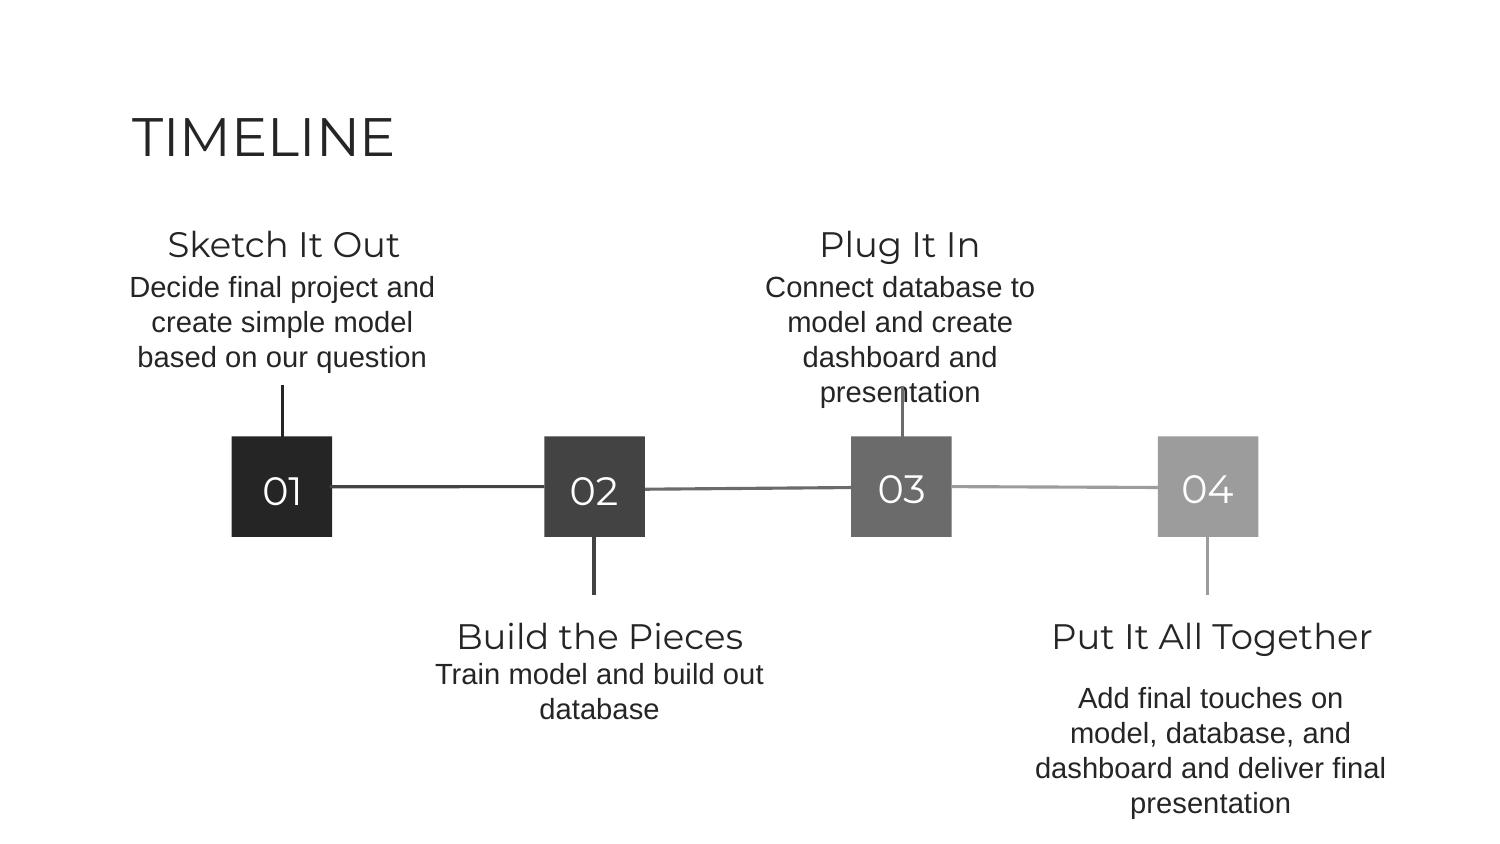

# TIMELINE
Sketch It Out
Plug It In
Decide final project and create simple model based on our question
Connect database to model and create dashboard and presentation

04
03
01
02
Build the Pieces
Put It All Together
Train model and build out database
Add final touches on model, database, and dashboard and deliver final presentation